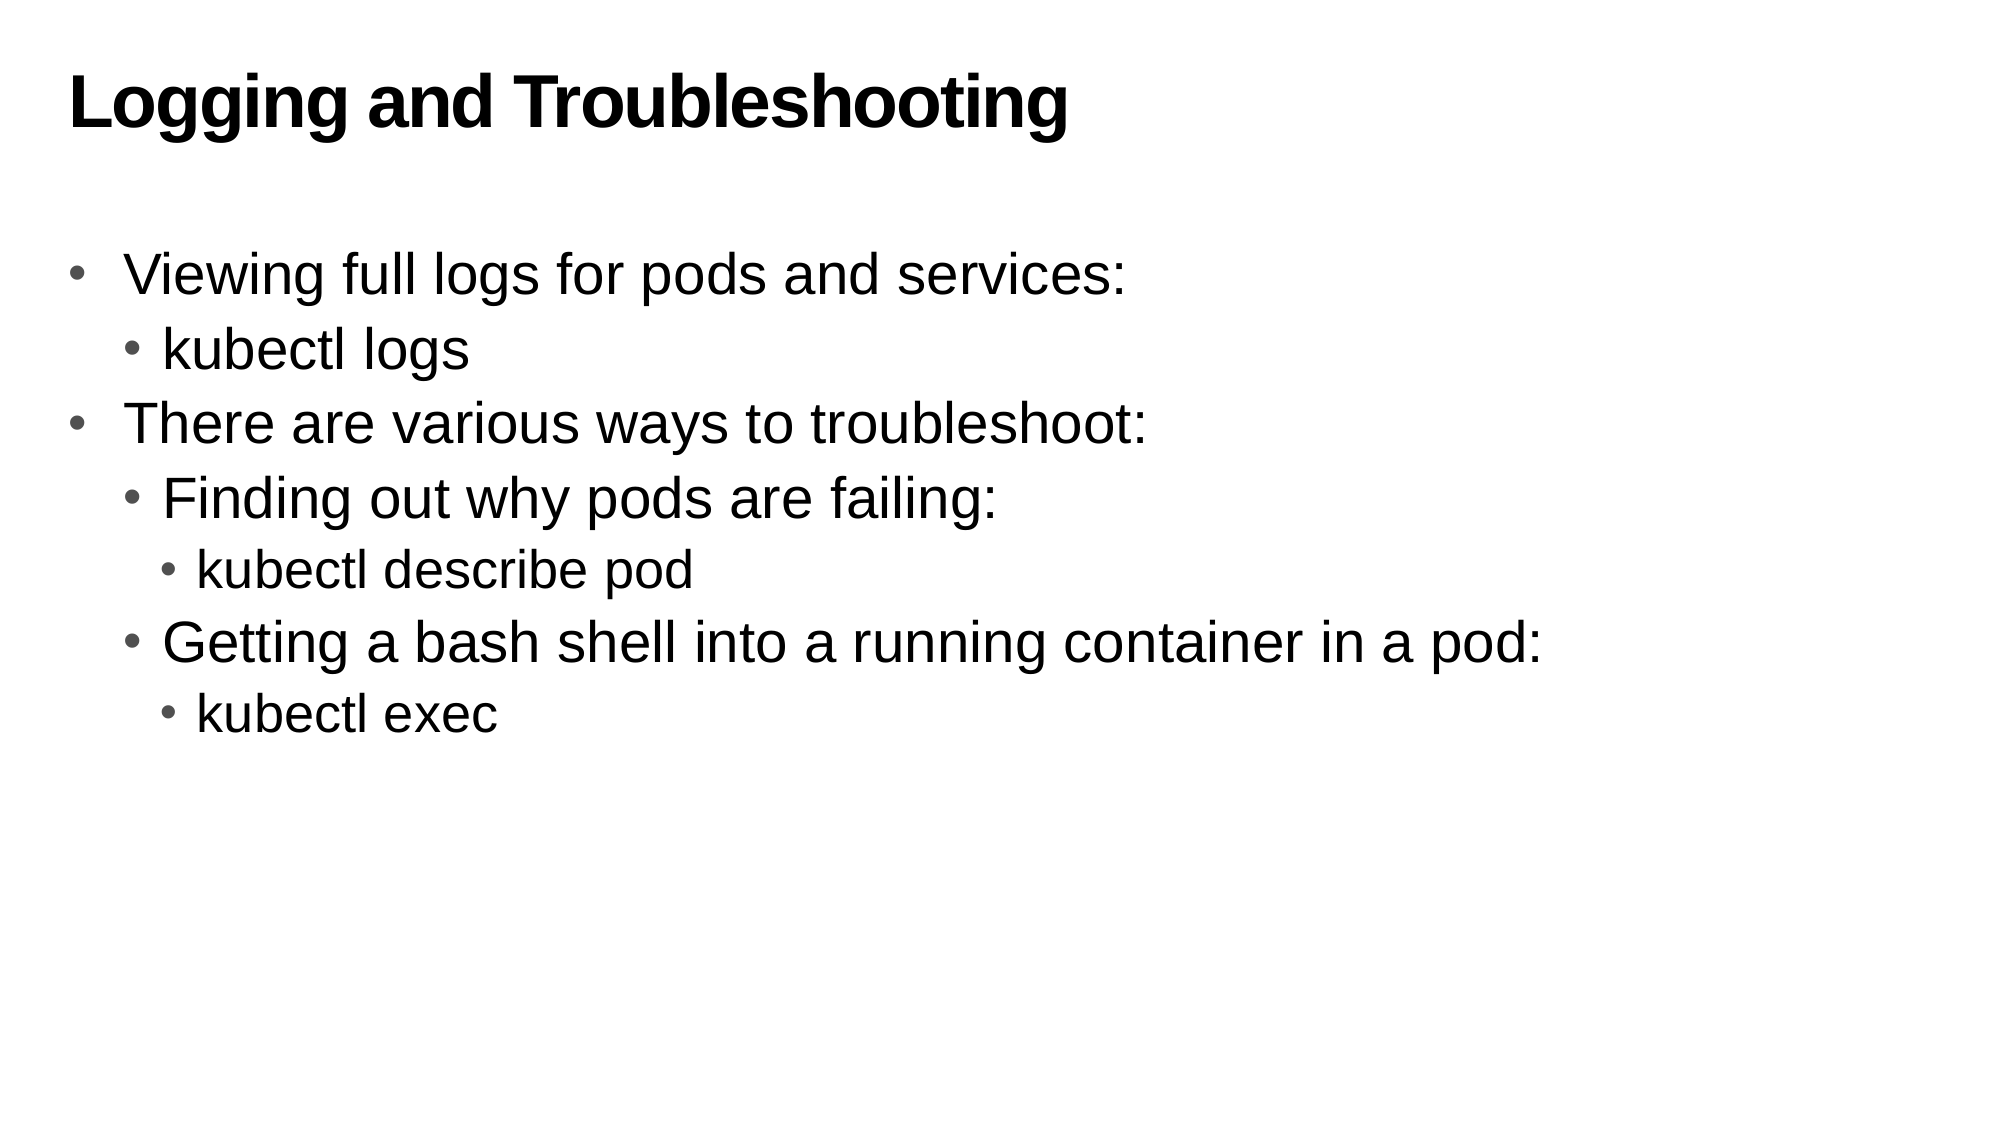

# Logging and Troubleshooting
Viewing full logs for pods and services:
kubectl logs
There are various ways to troubleshoot:
Finding out why pods are failing:
kubectl describe pod
Getting a bash shell into a running container in a pod:
kubectl exec